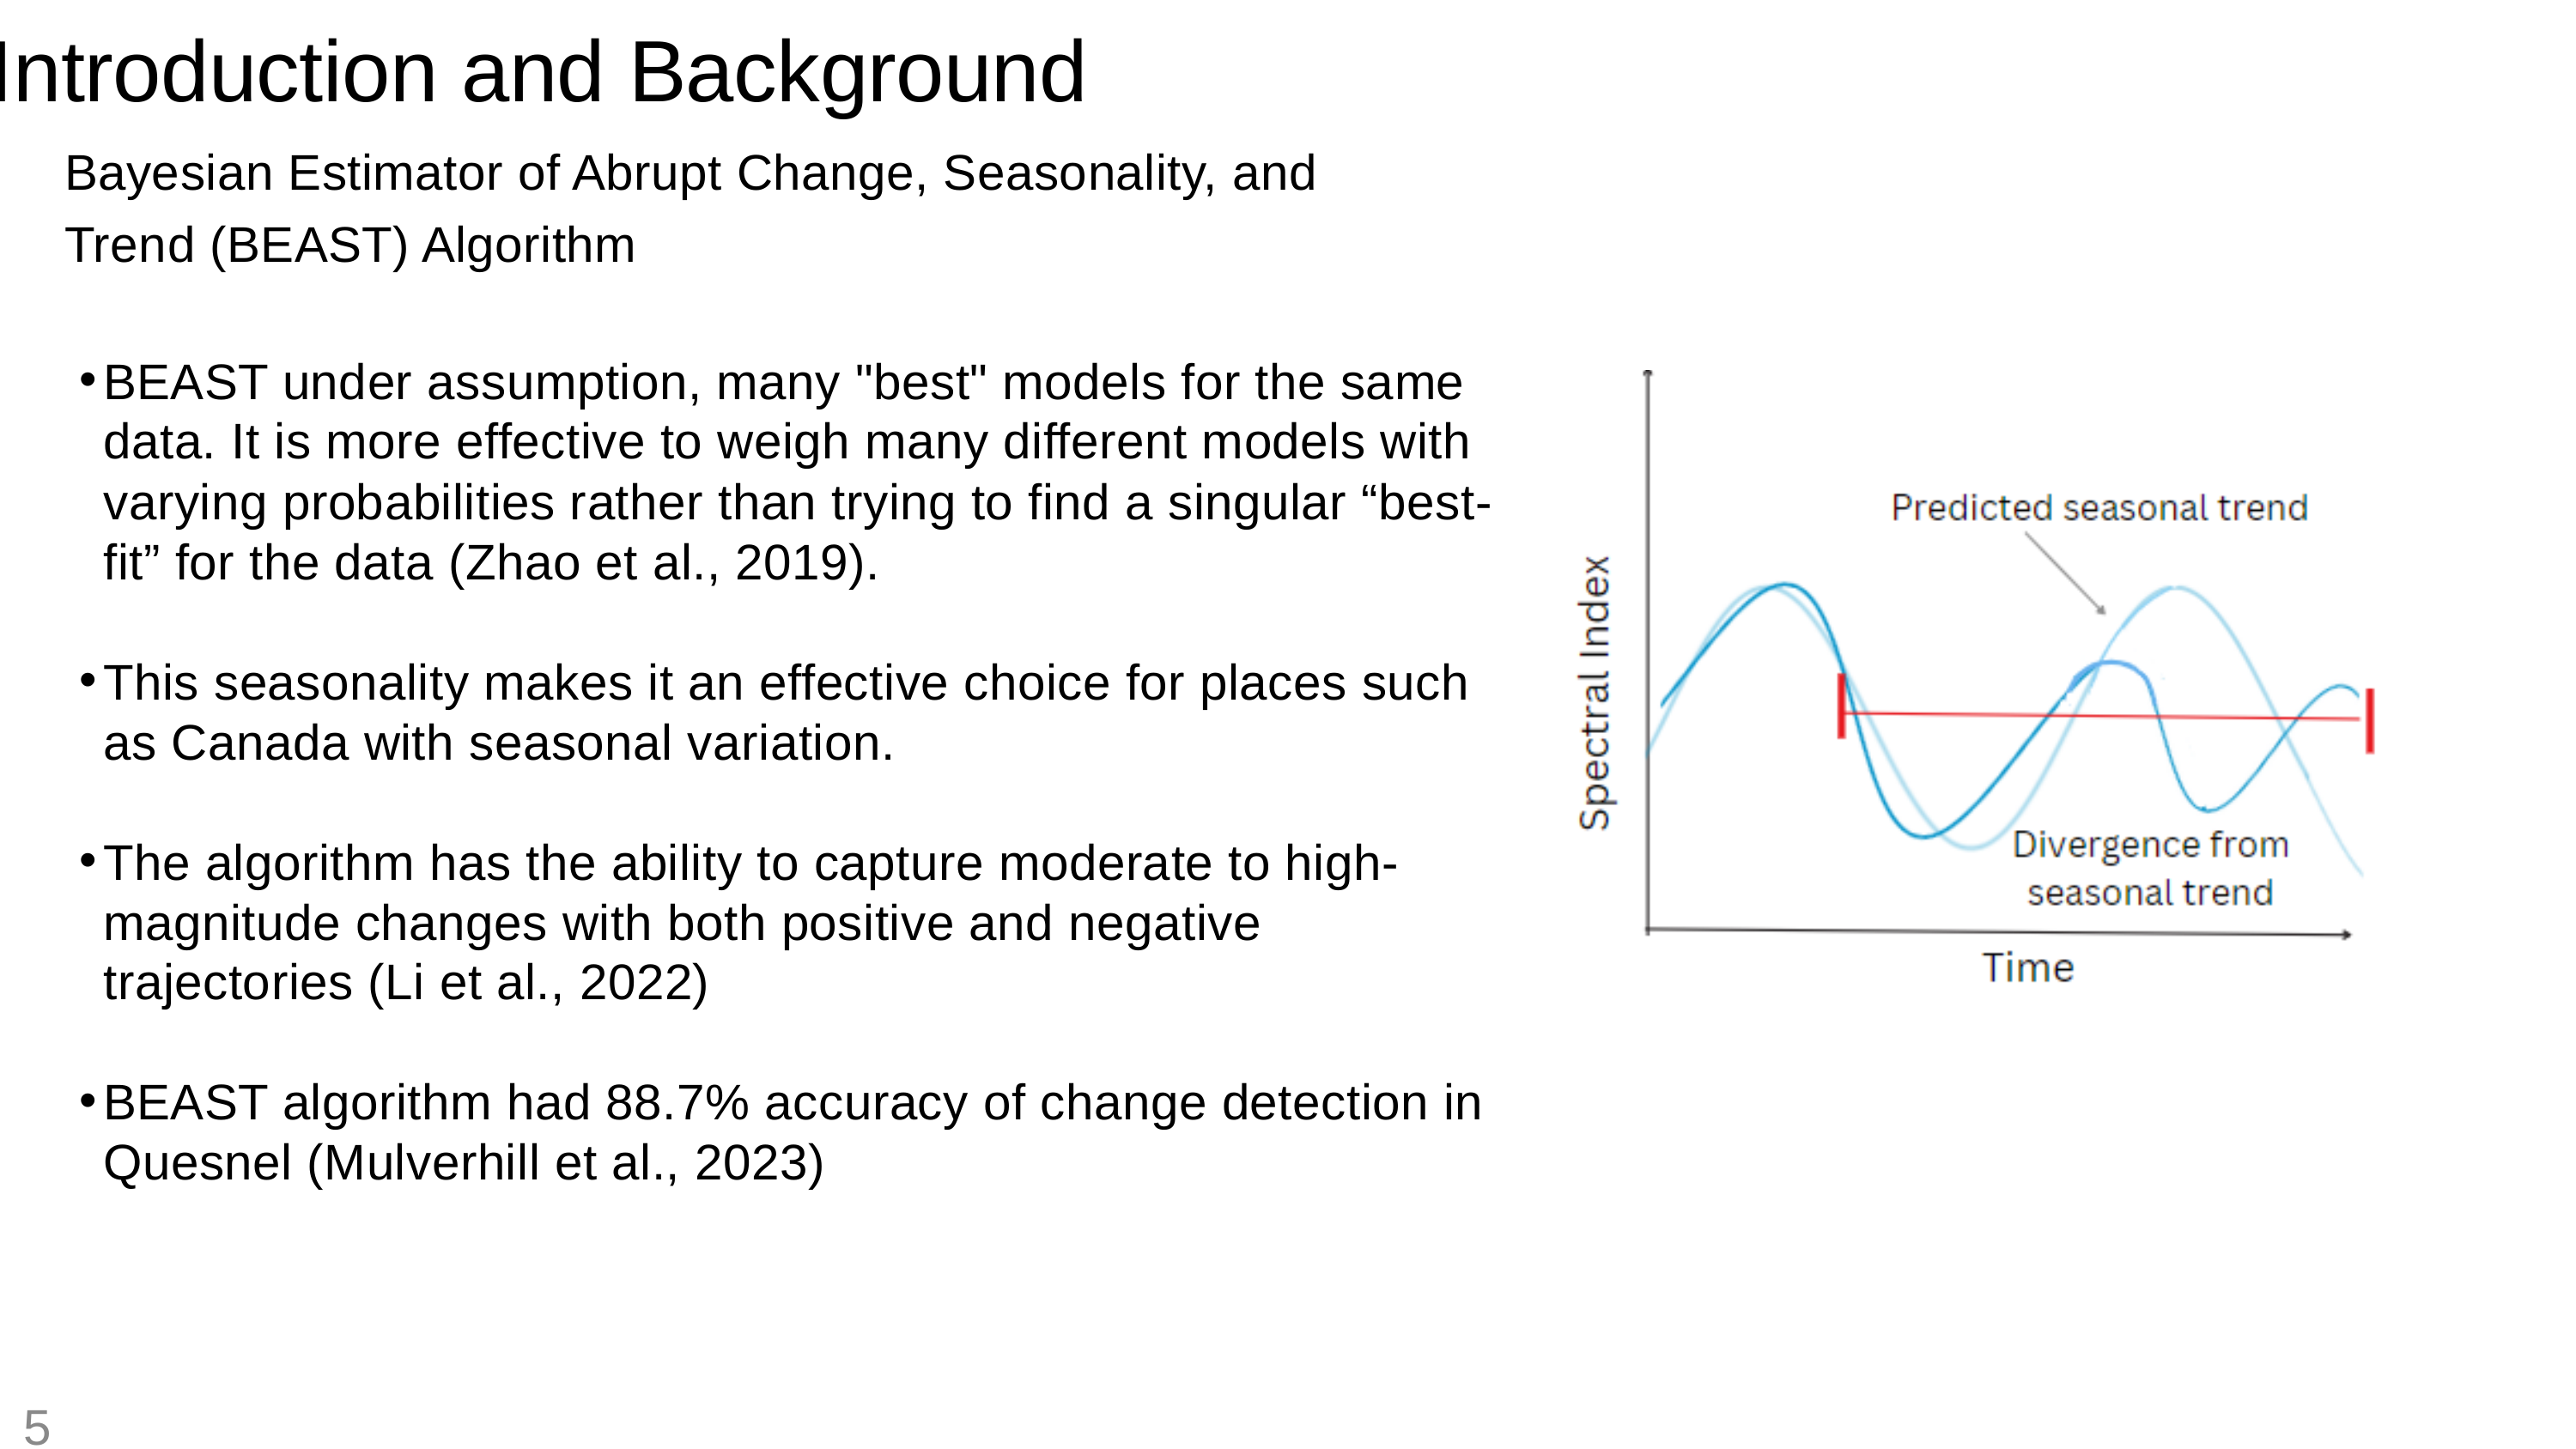

Introduction and Background

Bayesian Estimator of Abrupt Change, Seasonality, and Trend (BEAST) Algorithm
BEAST under assumption, many "best" models for the same data. It is more effective to weigh many different models with varying probabilities rather than trying to find a singular “best-fit” for the data (Zhao et al., 2019).

This seasonality makes it an effective choice for places such as Canada with seasonal variation.

The algorithm has the ability to capture moderate to high-magnitude changes with both positive and negative trajectories (Li et al., 2022)

BEAST algorithm had 88.7% accuracy of change detection in Quesnel (Mulverhill et al., 2023)

5